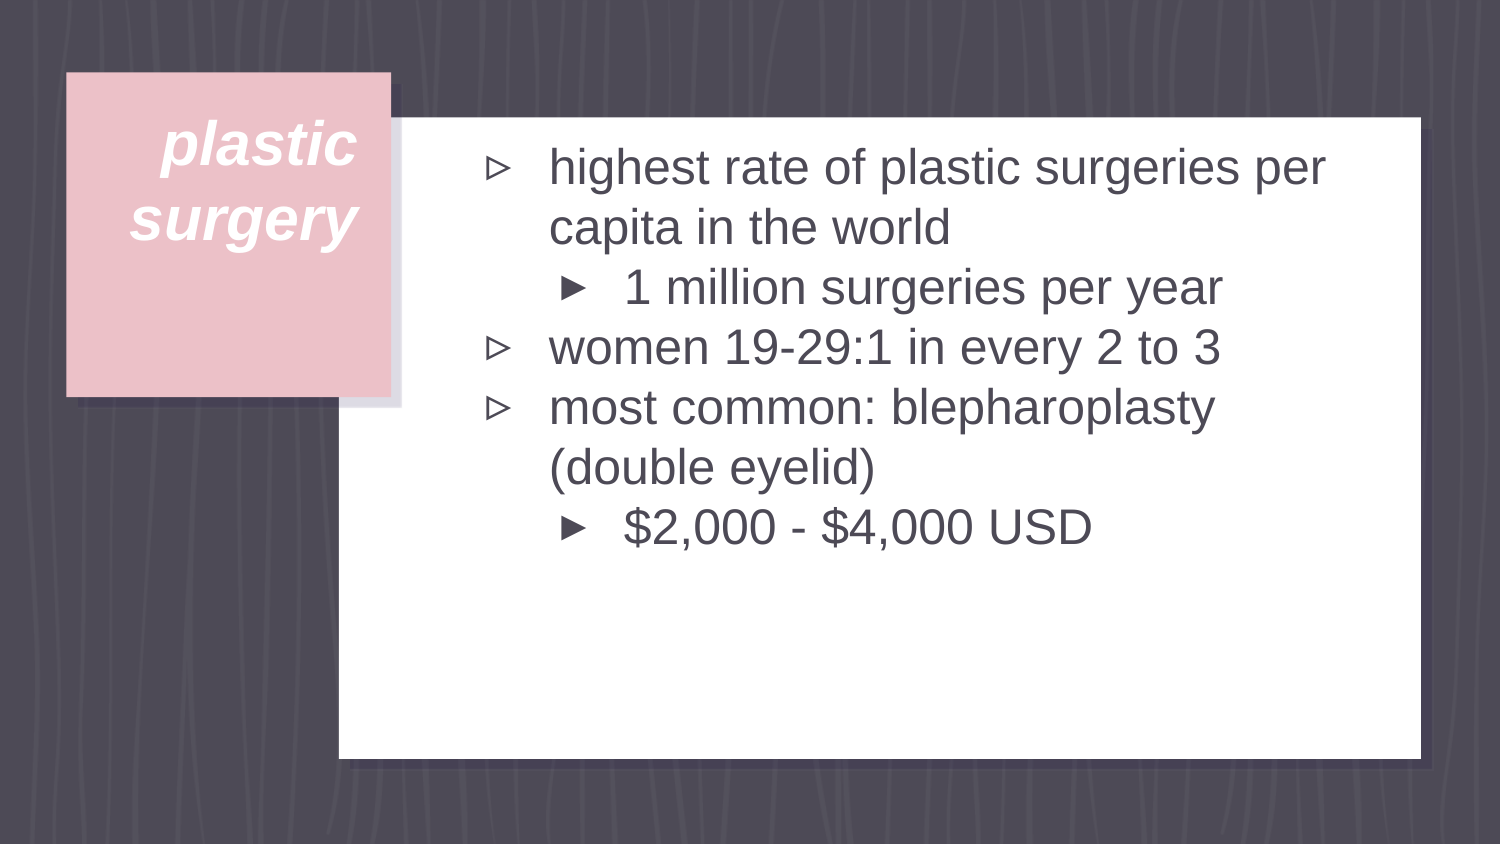

# plastic surgery
highest rate of plastic surgeries per capita in the world
1 million surgeries per year
women 19-29:1 in every 2 to 3
most common: blepharoplasty (double eyelid)
$2,000 - $4,000 USD